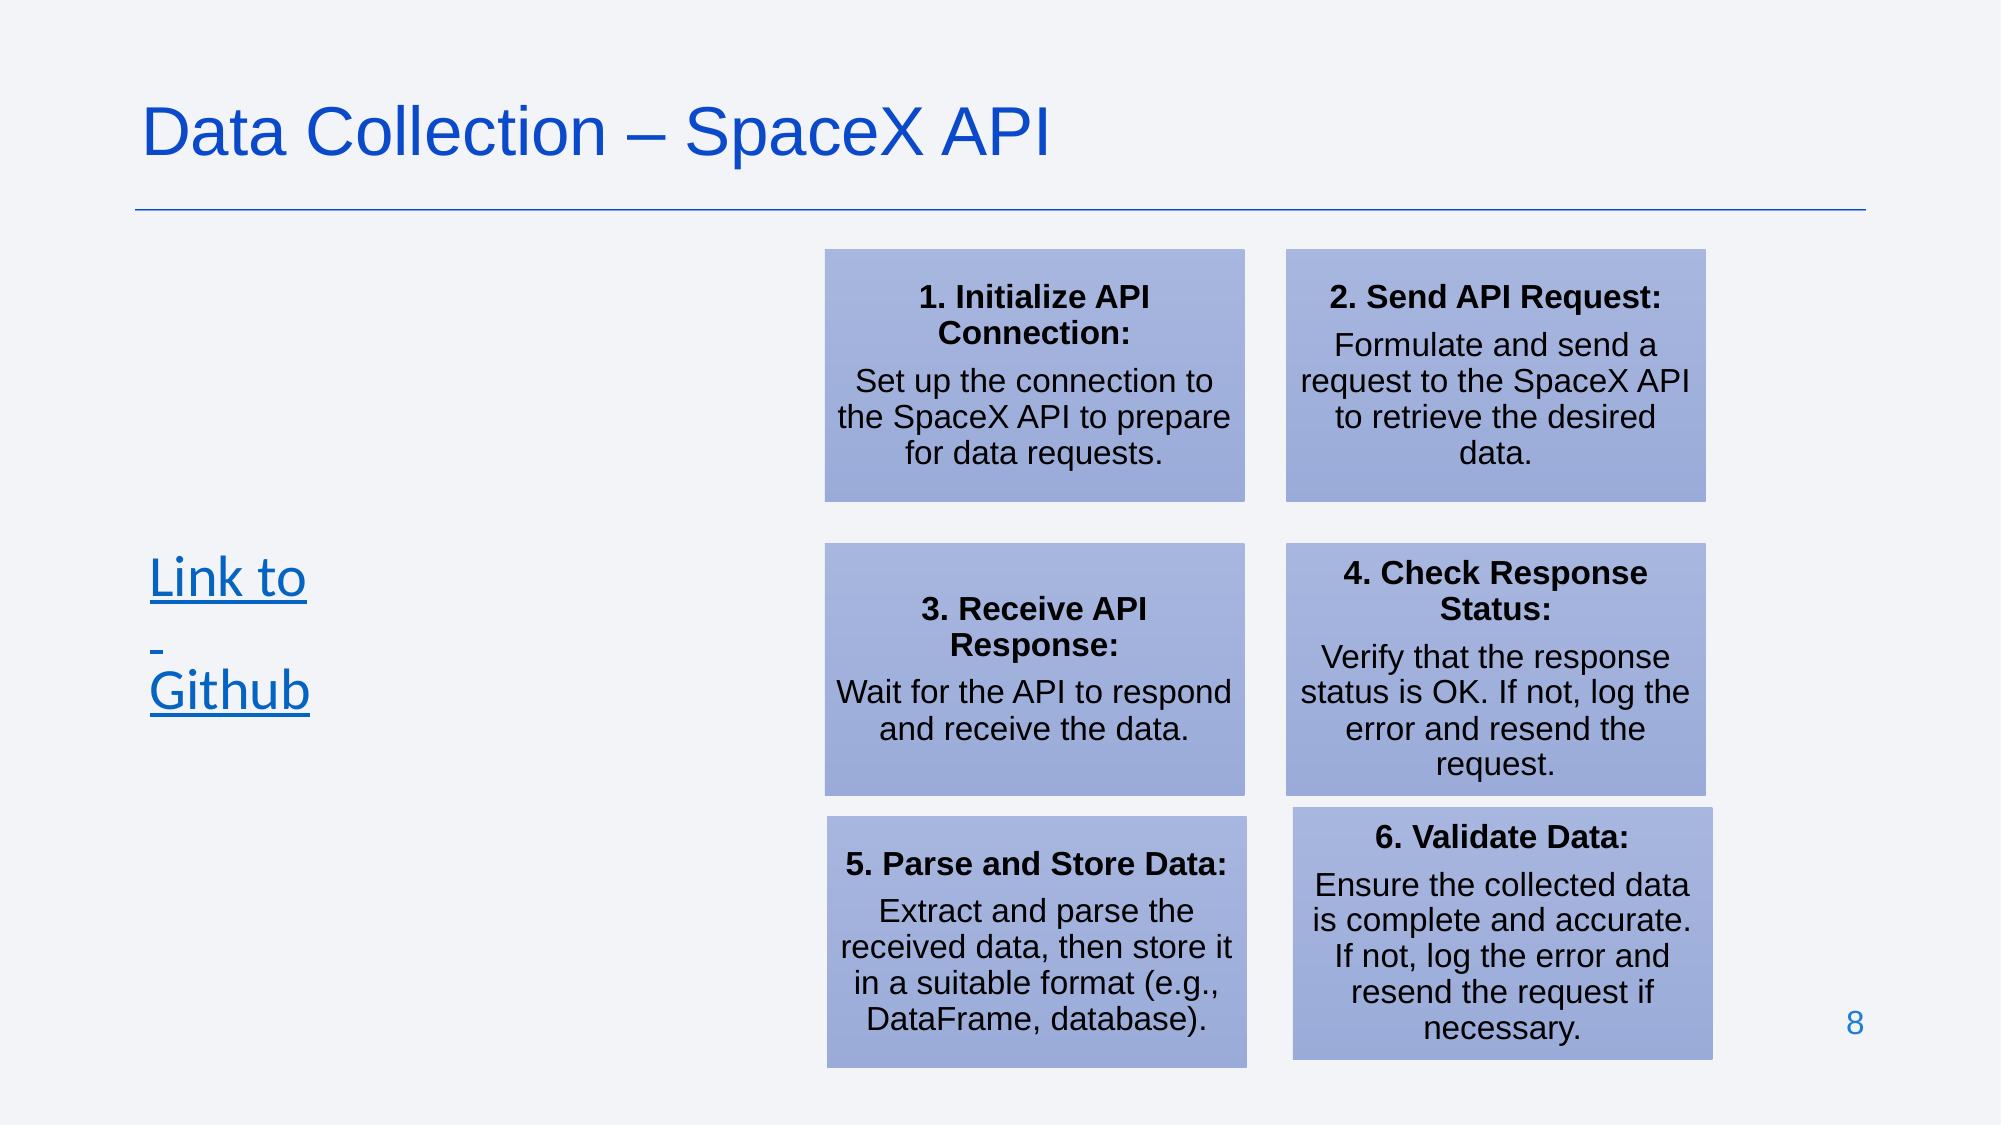

Data Collection – SpaceX API
1. Initialize API Connection:
Set up the connection to the SpaceX API to prepare for data requests.
2. Send API Request:
Formulate and send a request to the SpaceX API to retrieve the desired data.
3. Receive API Response:
Wait for the API to respond and receive the data.
4. Check Response Status:
Verify that the response status is OK. If not, log the error and resend the request.
5. Parse and Store Data:
Extract and parse the received data, then store it in a suitable format (e.g., DataFrame, database).
6. Validate Data:
Ensure the collected data is complete and accurate. If not, log the error and resend the request if necessary.

Link to Github

8